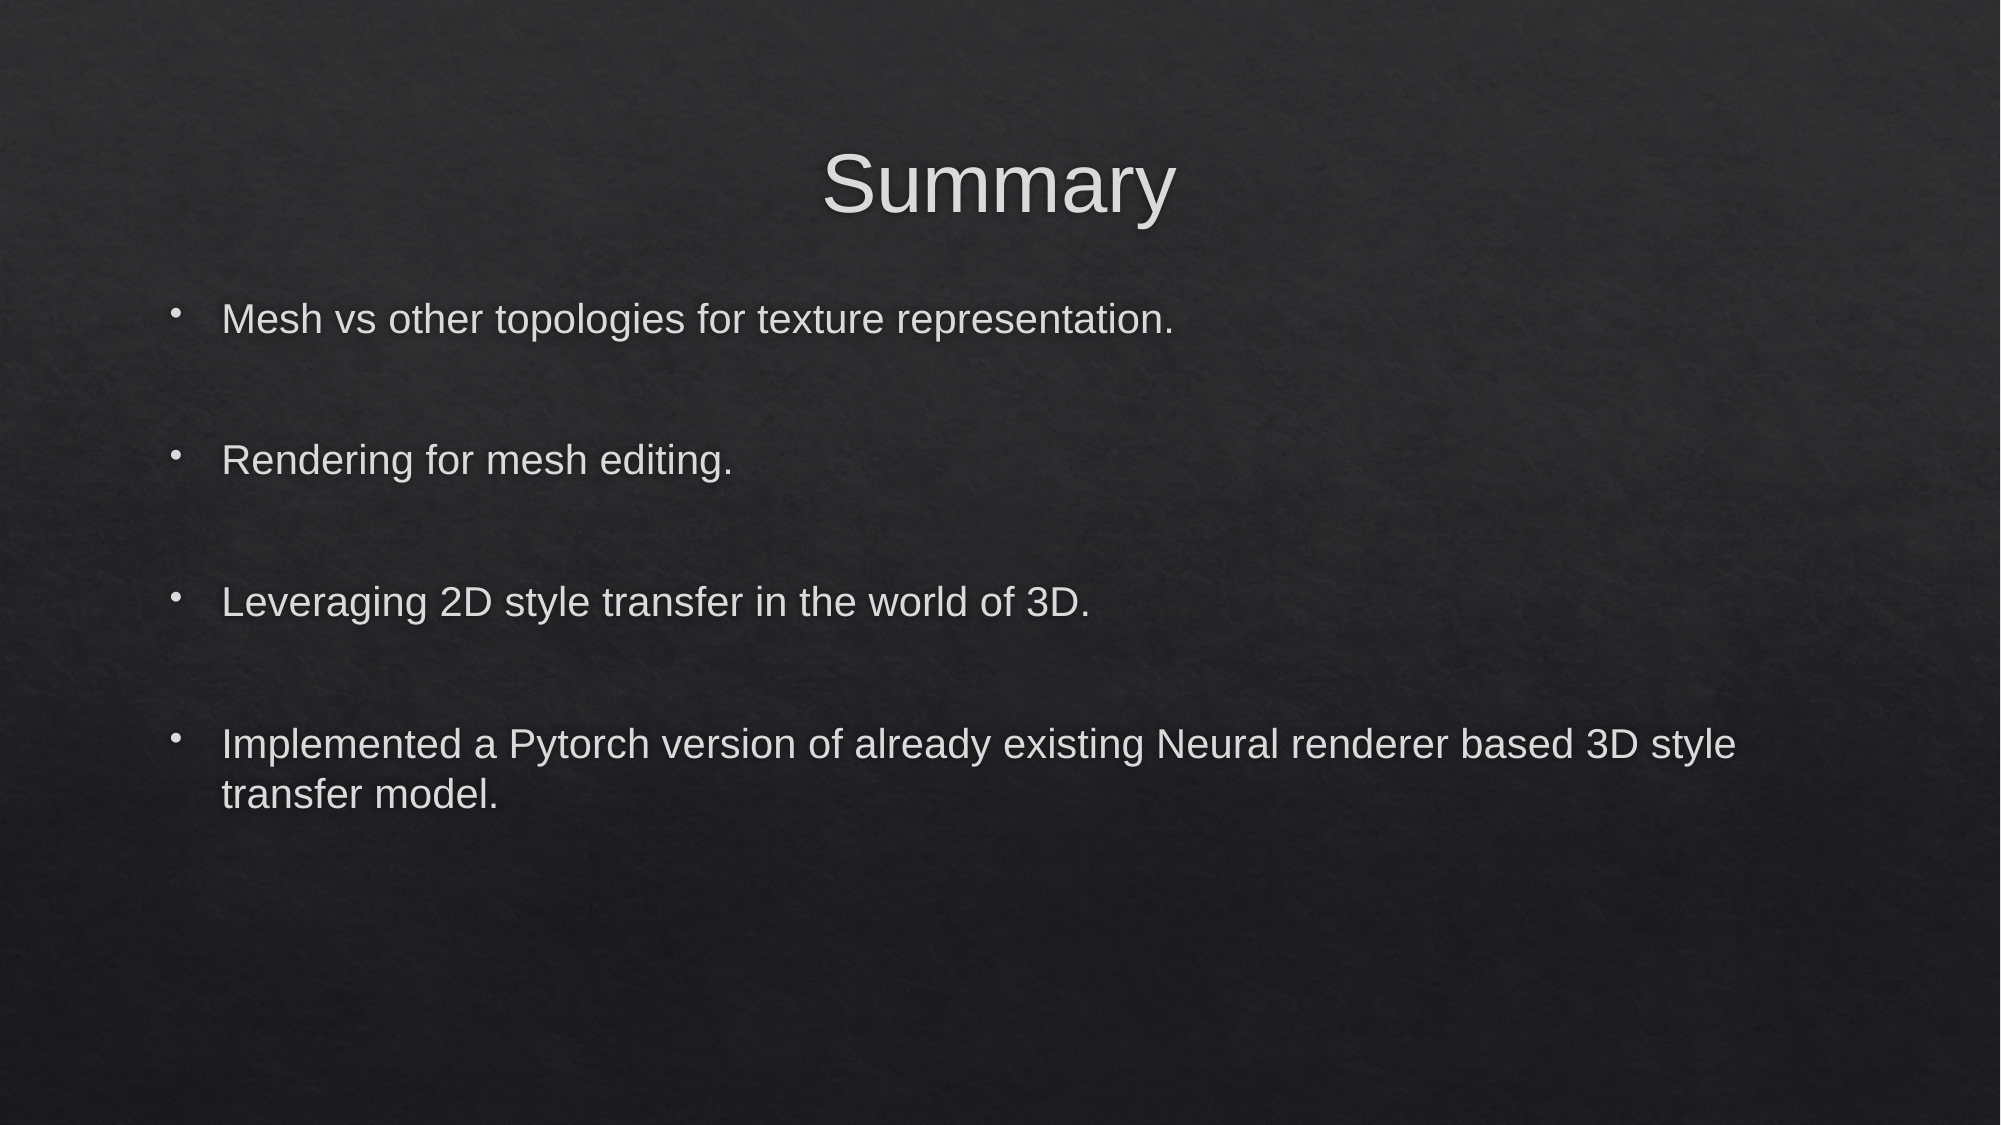

# Summary
Mesh vs other topologies for texture representation.

Rendering for mesh editing.

Leveraging 2D style transfer in the world of 3D.

Implemented a Pytorch version of already existing Neural renderer based 3D style transfer model.